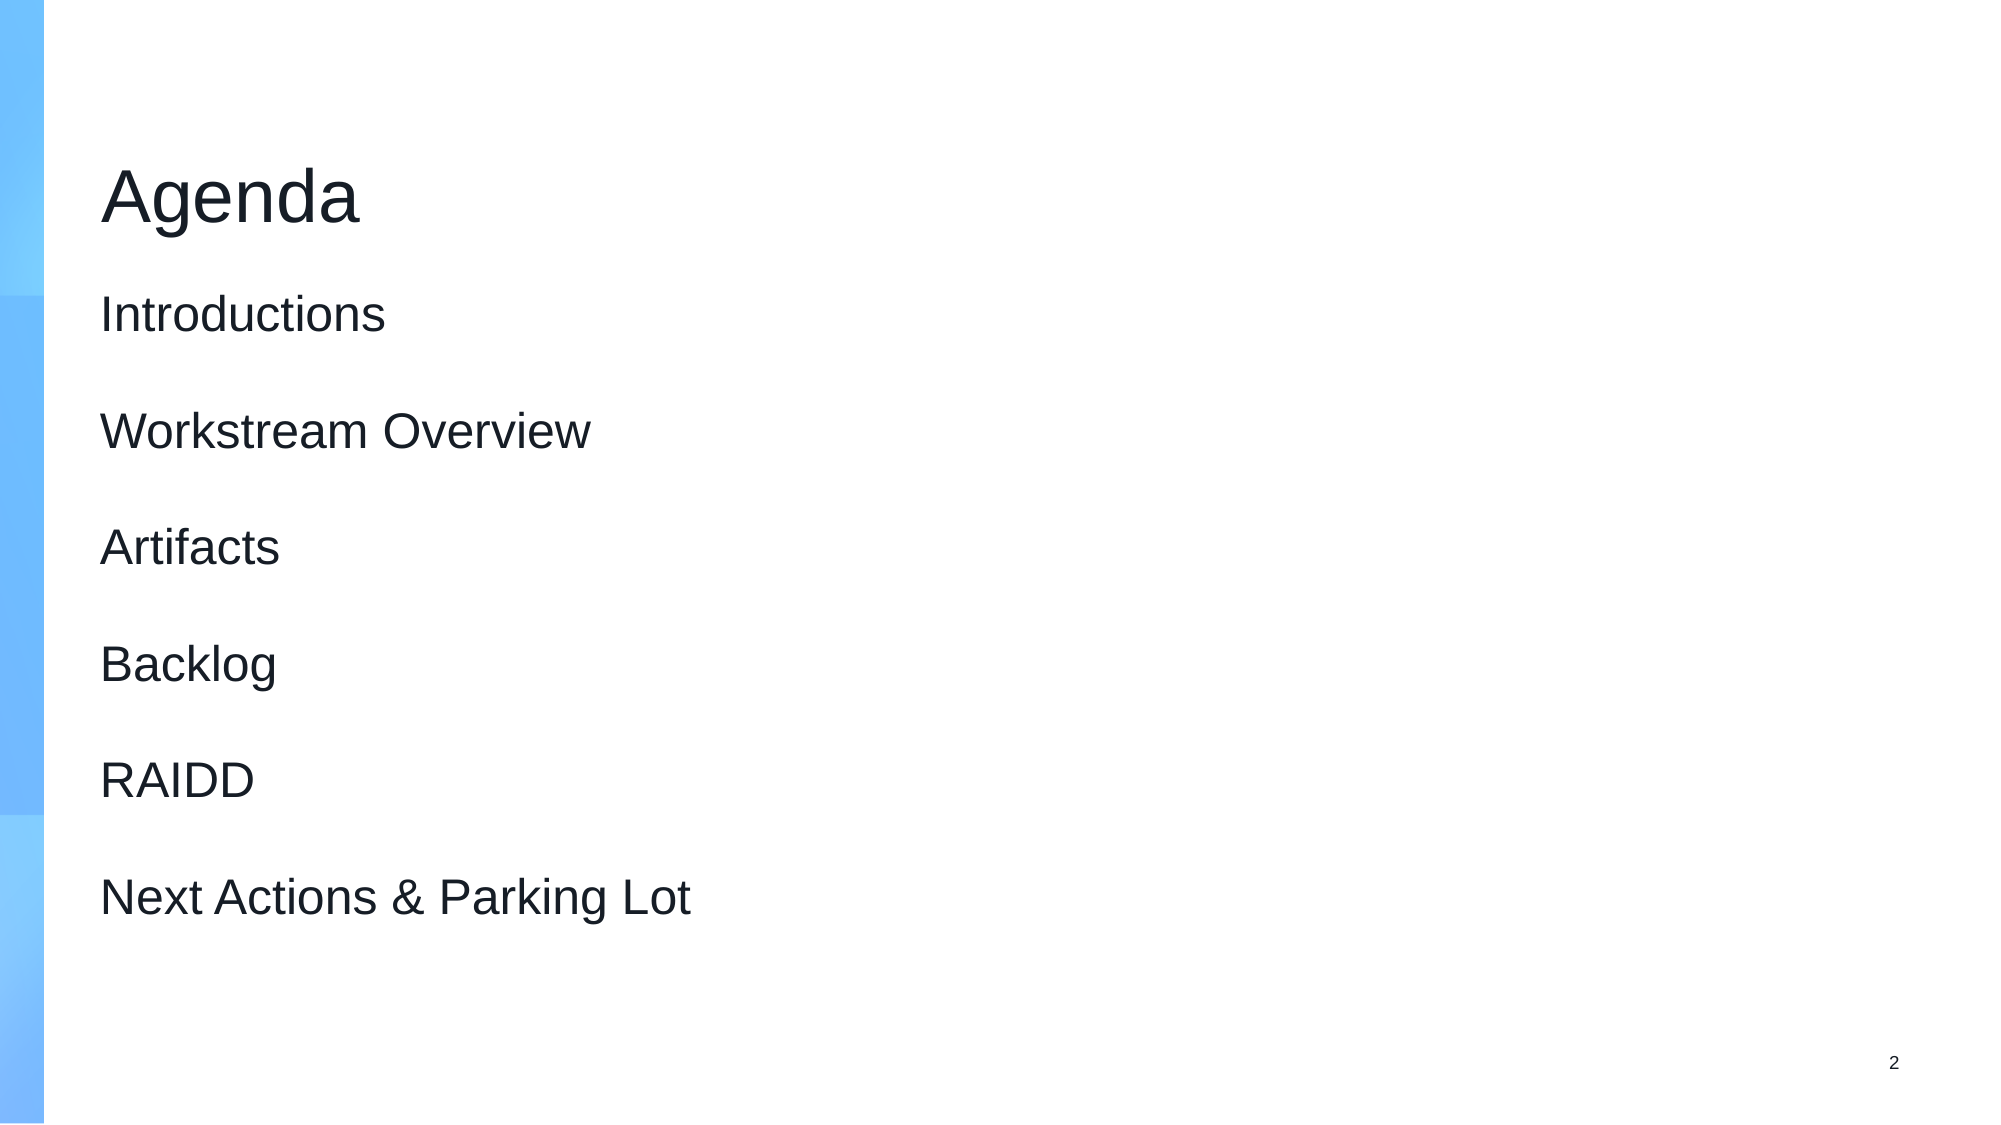

# Agenda
Introductions
Workstream Overview
Artifacts
Backlog
RAIDD
Next Actions & Parking Lot
2